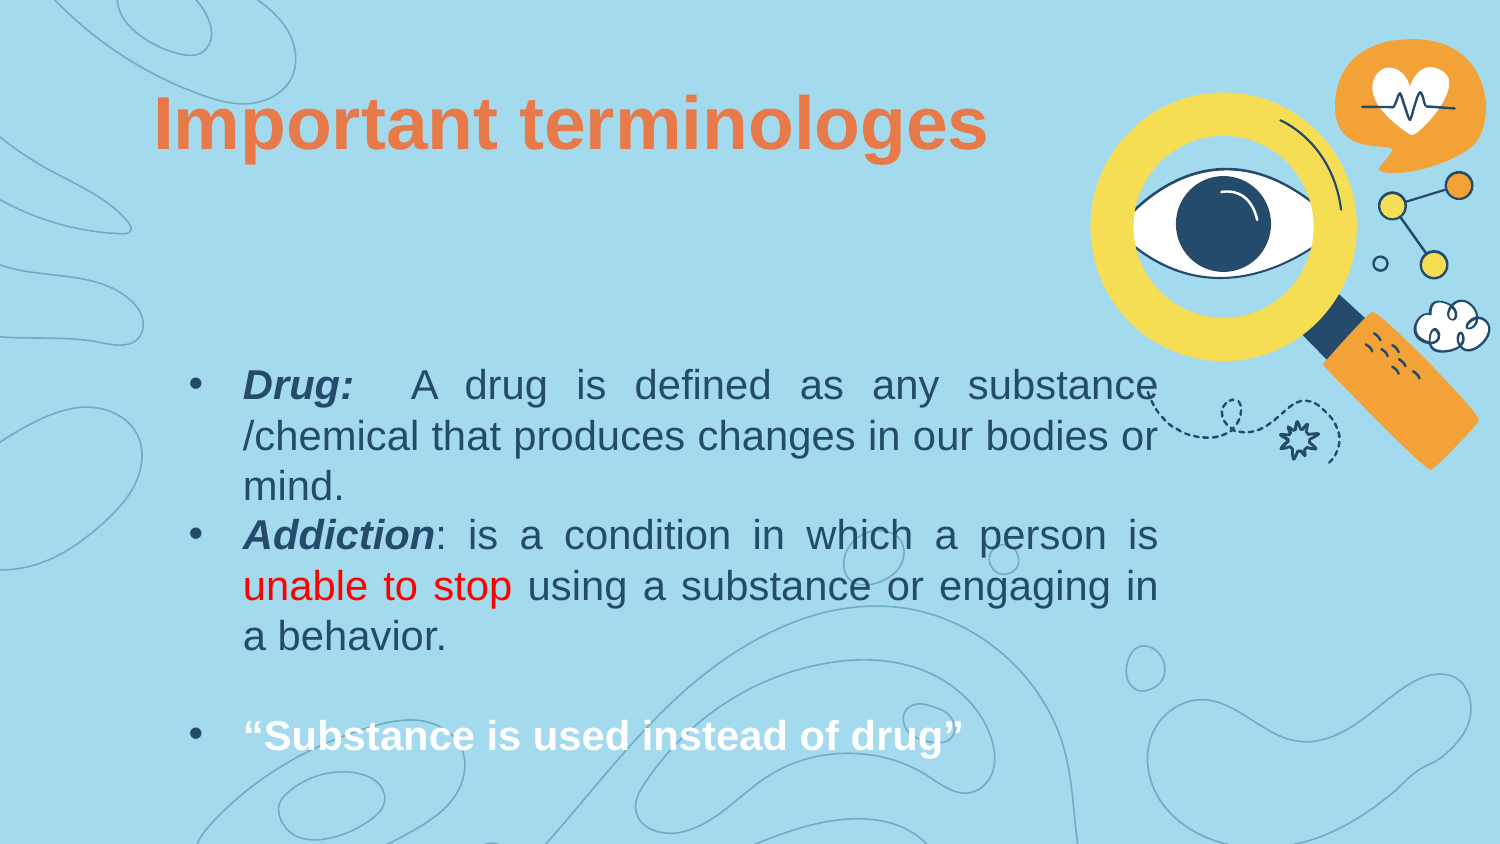

# Important terminologes
Drug:  A drug is defined as any substance /chemical that produces changes in our bodies or mind.
Addiction: is a condition in which a person is unable to stop using a substance or engaging in a behavior.

“Substance is used instead of drug”